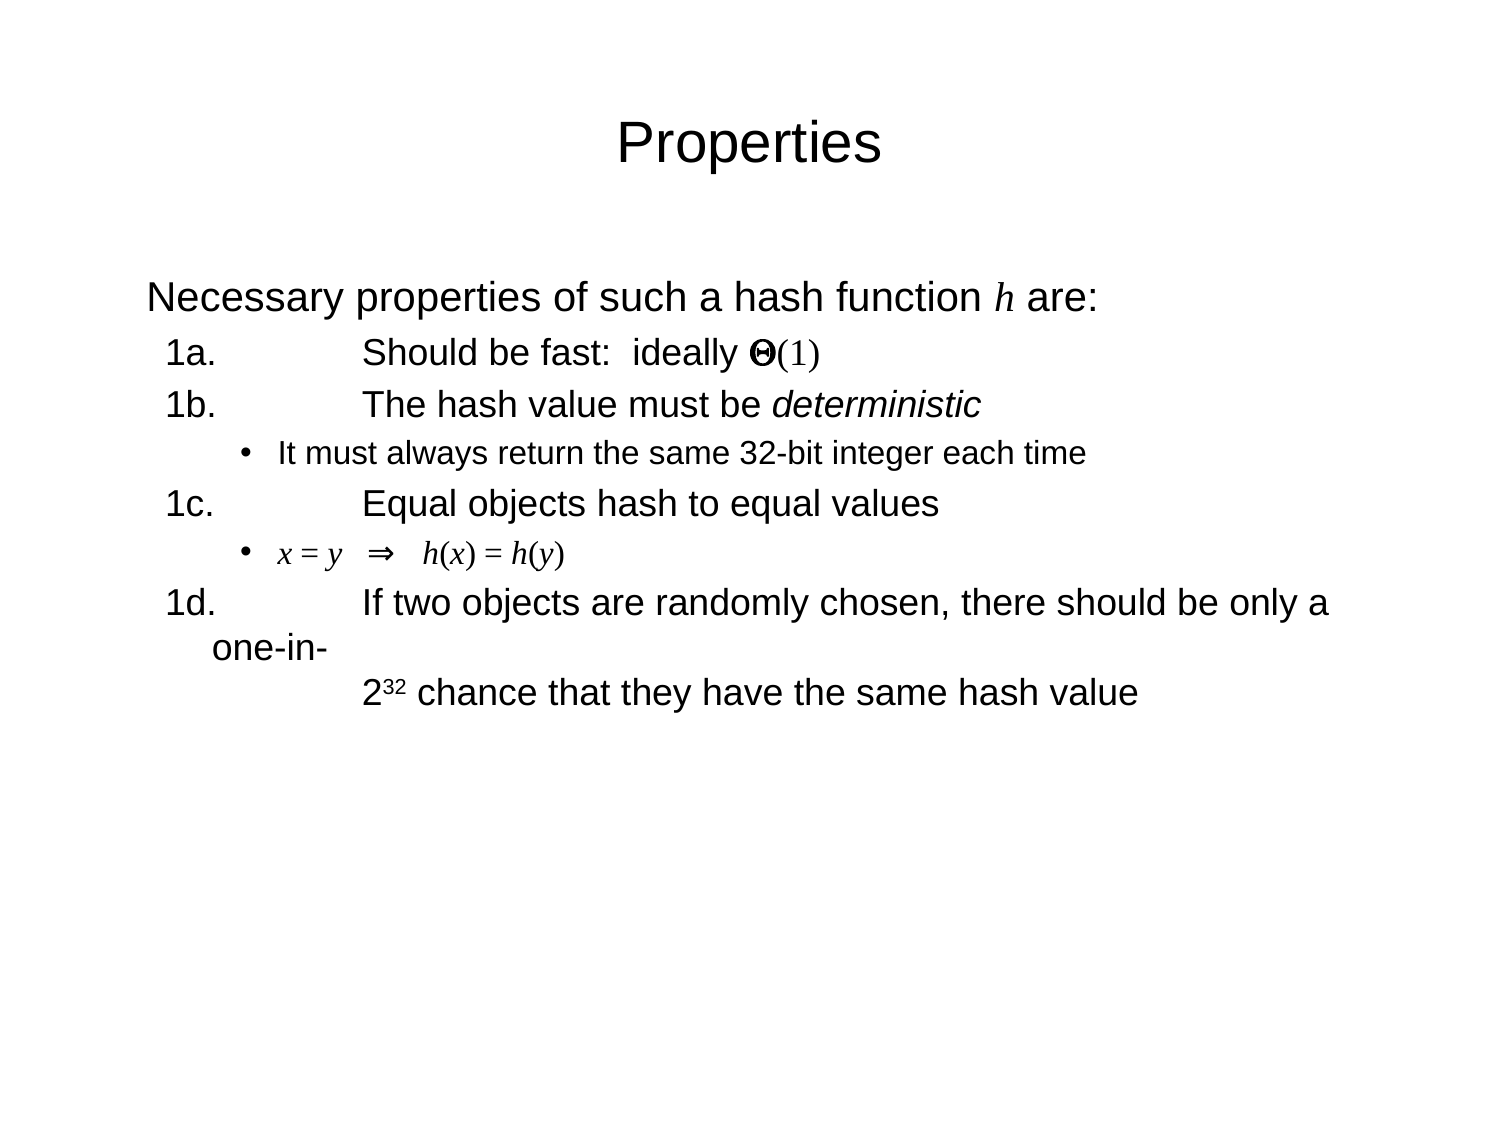

# Properties
	Necessary properties of such a hash function h are:
1a.	Should be fast:  ideally Θ(1)
1b.	The hash value must be deterministic
It must always return the same 32-bit integer each time
1c.	Equal objects hash to equal values
x = y   ⇒   h(x) = h(y)
1d.	If two objects are randomly chosen, there should be only a one-in-
	232 chance that they have the same hash value